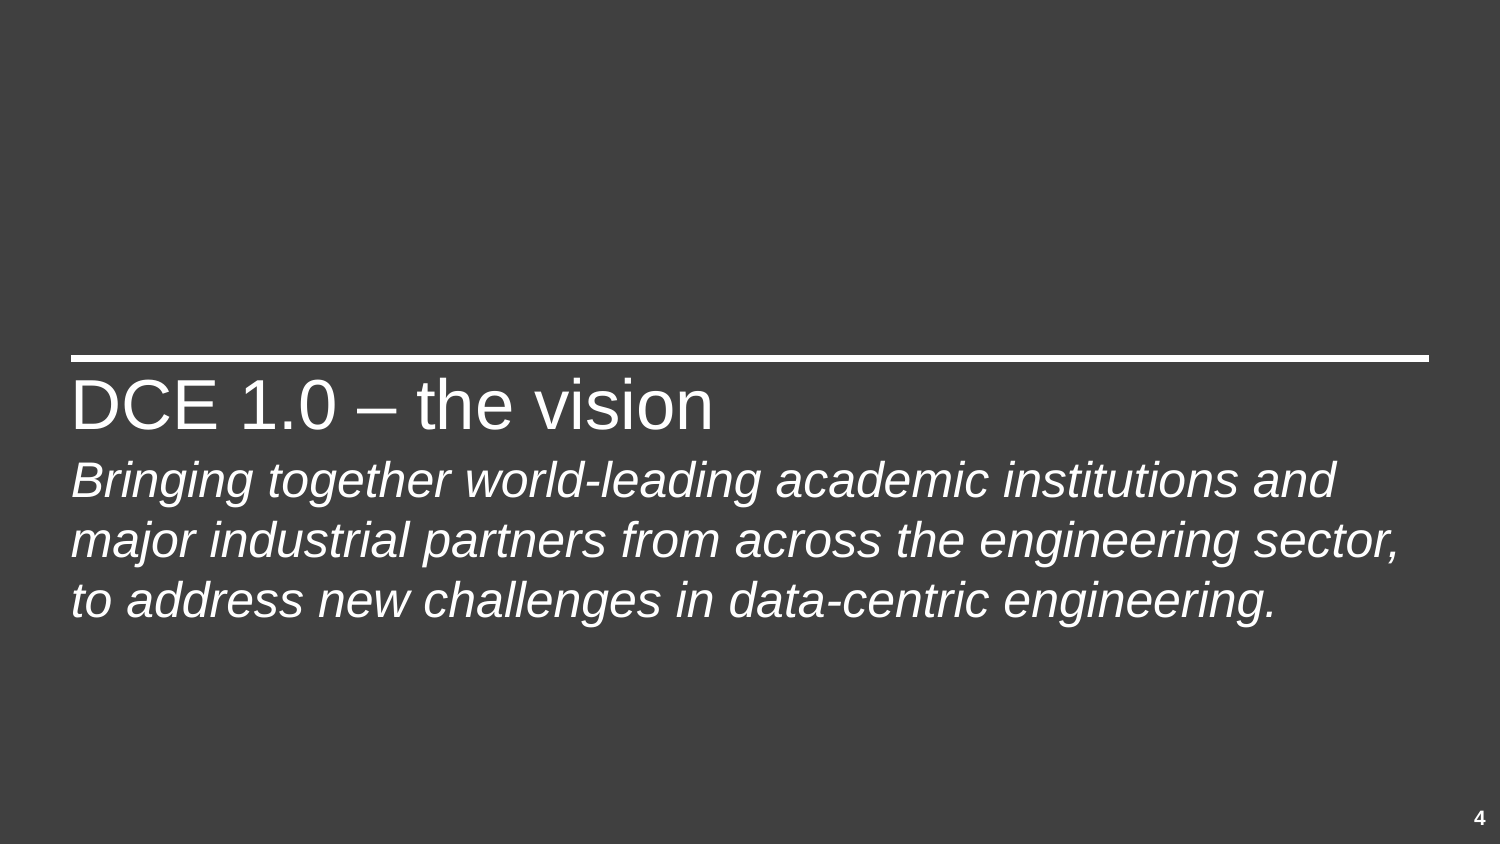

# DCE 1.0 – the vision
Bringing together world-leading academic institutions and major industrial partners from across the engineering sector, to address new challenges in data-centric engineering.